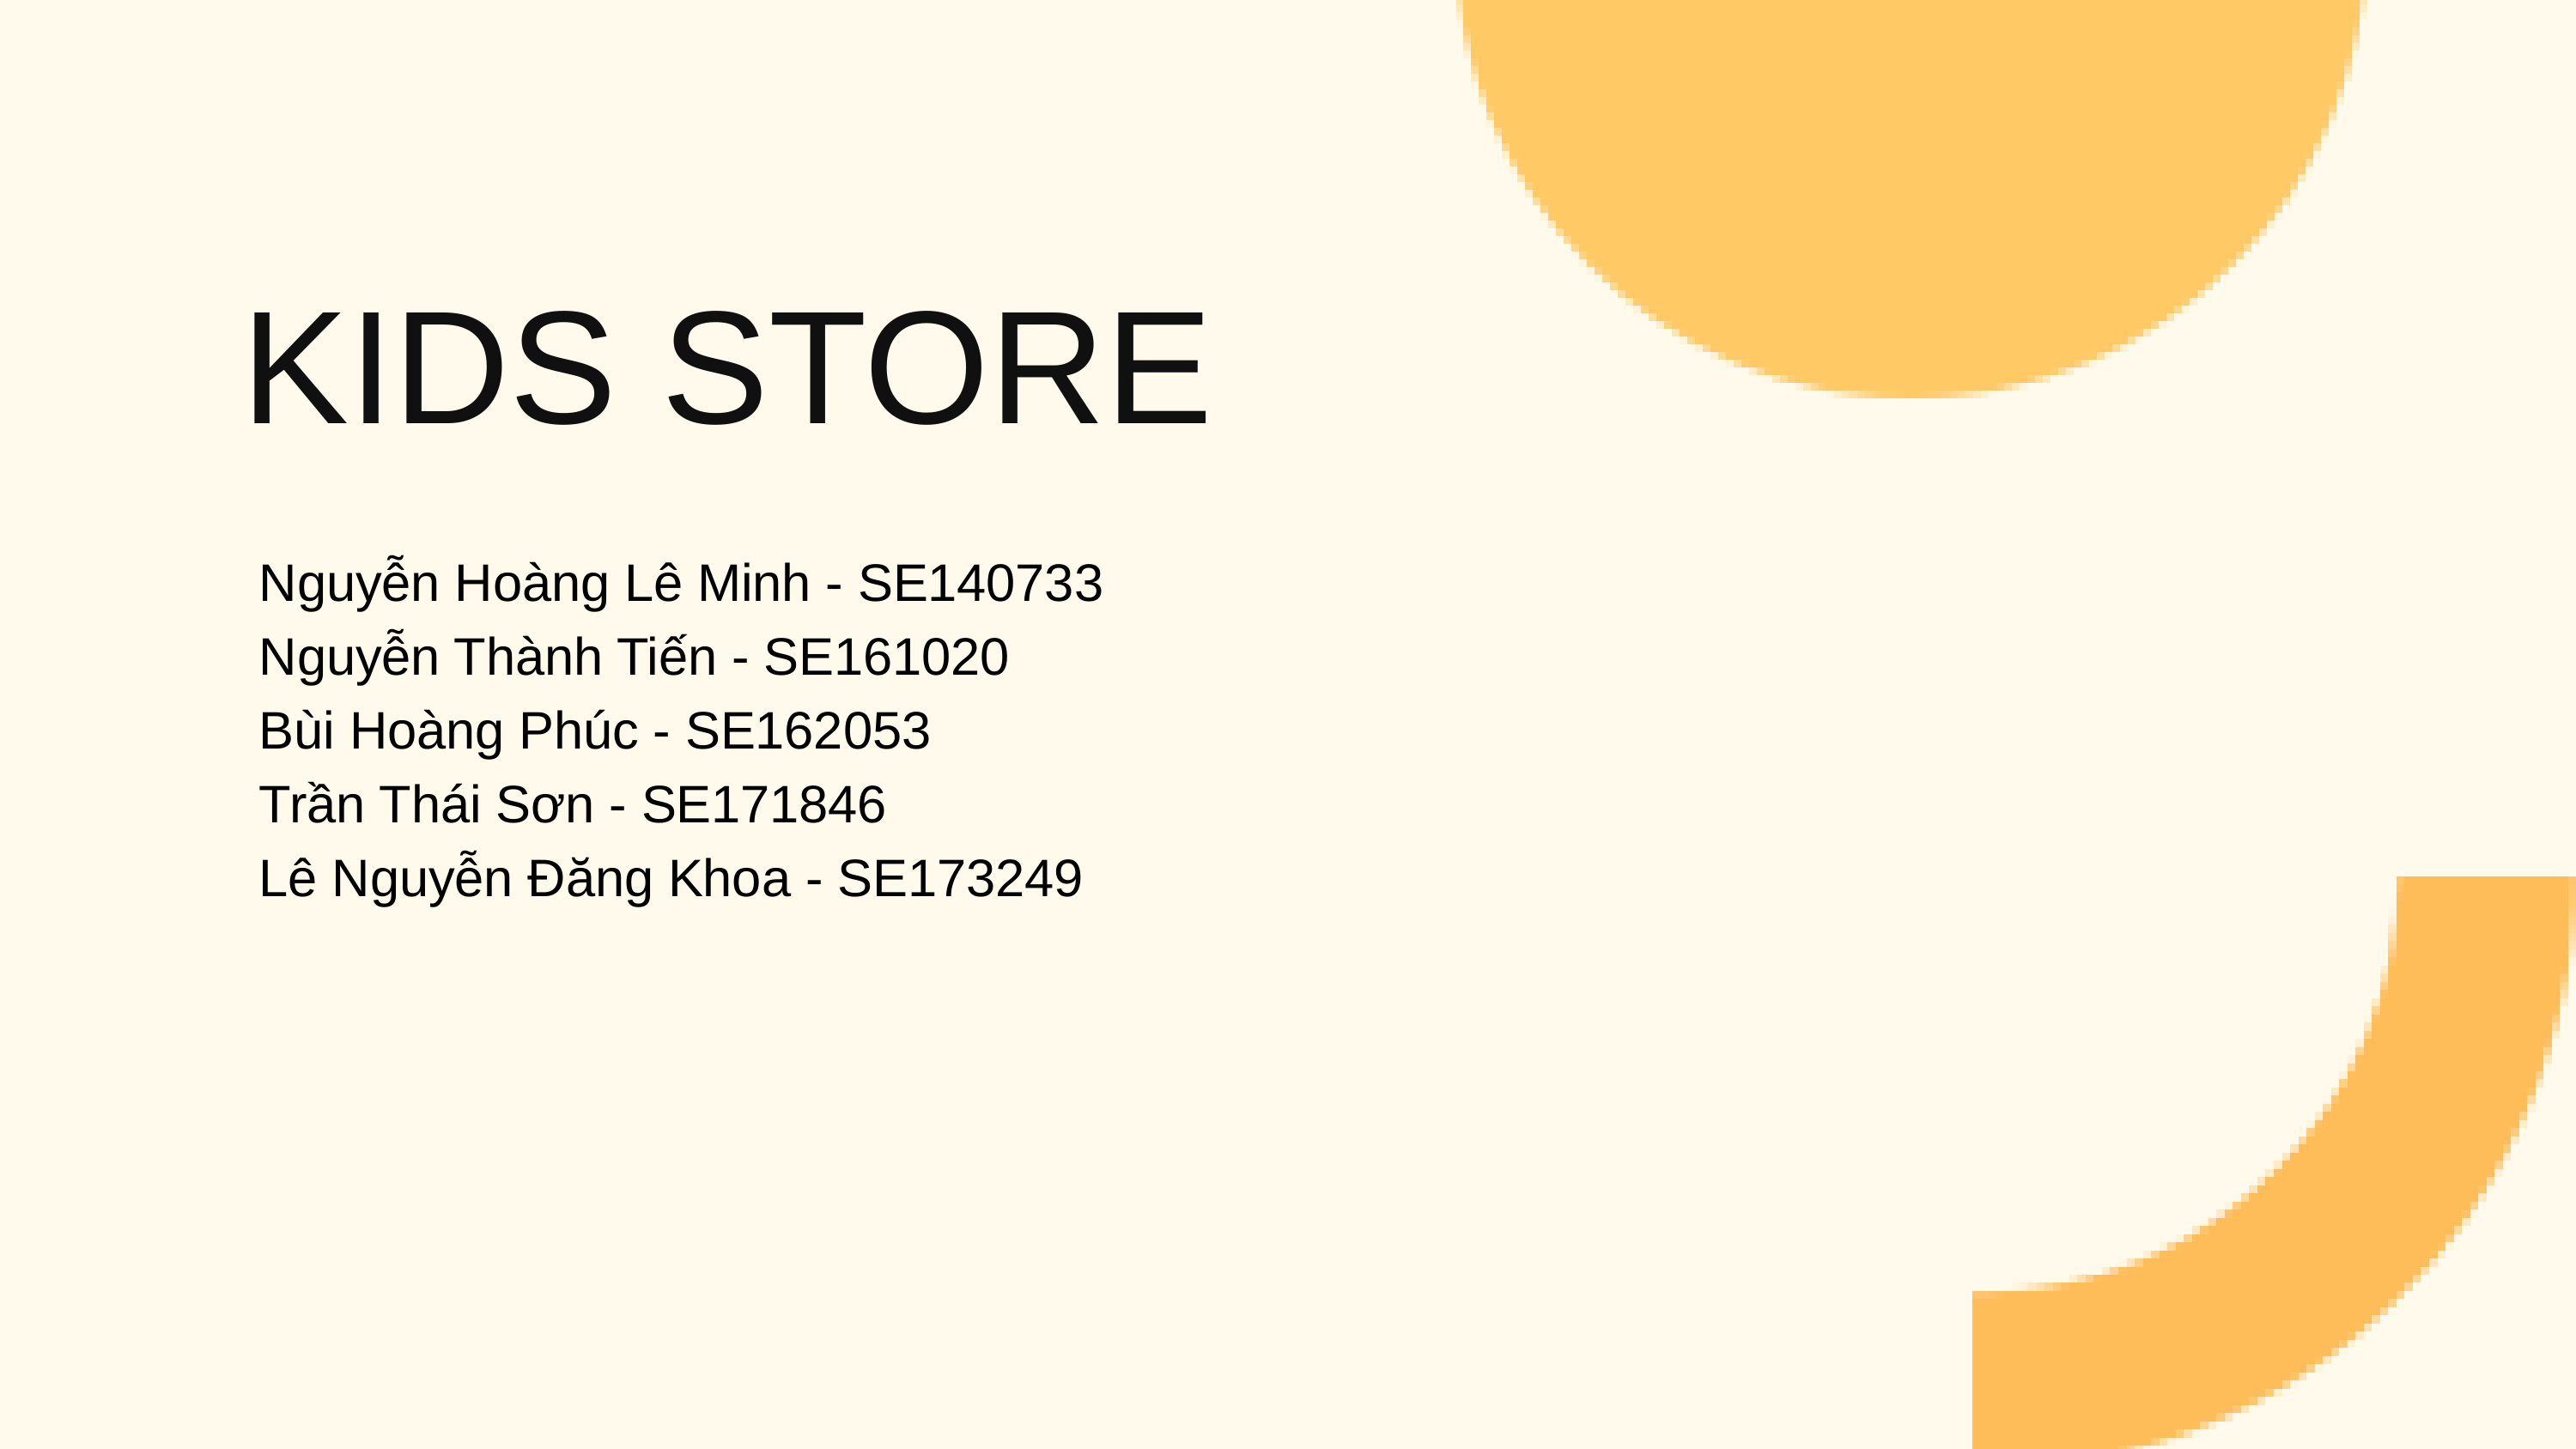

KIDS STORE
Nguyễn Hoàng Lê Minh - SE140733
Nguyễn Thành Tiến - SE161020
Bùi Hoàng Phúc - SE162053
Trần Thái Sơn - SE171846
Lê Nguyễn Đăng Khoa - SE173249